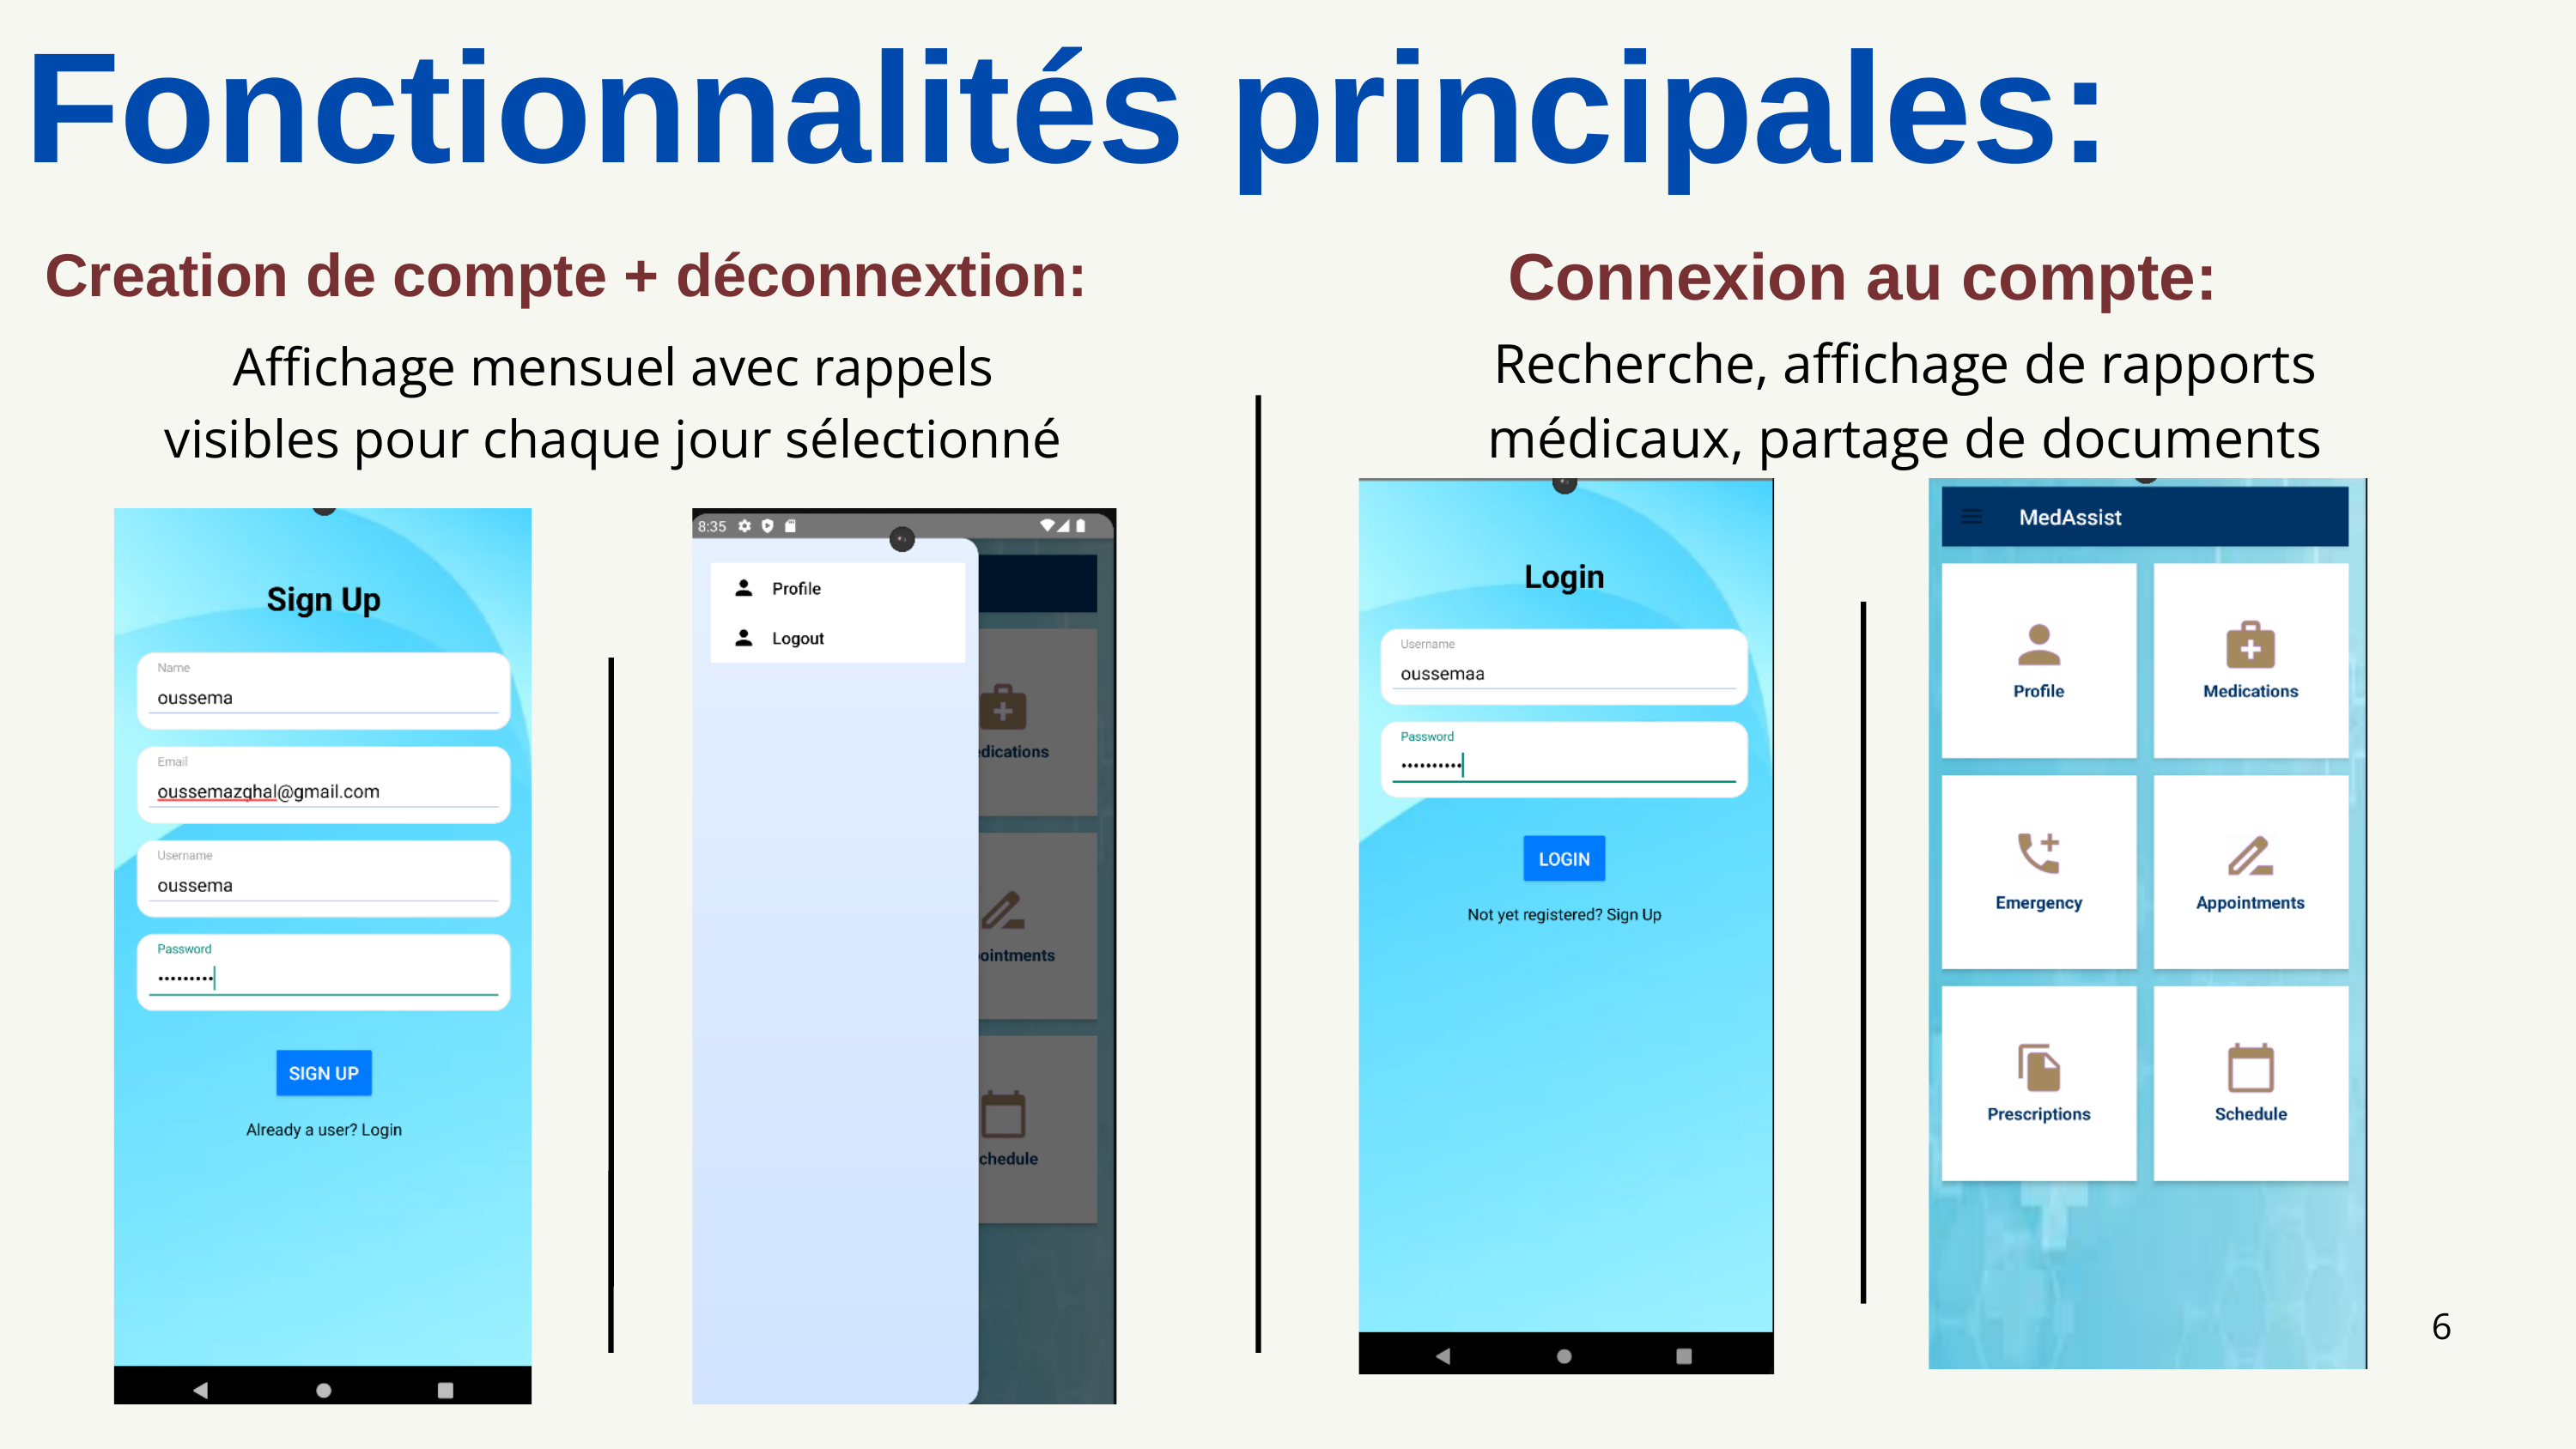

Fonctionnalités principales:
Connexion au compte:
Creation de compte + déconnextion:
Recherche, affichage de rapports médicaux, partage de documents
Affichage mensuel avec rappels visibles pour chaque jour sélectionné

6